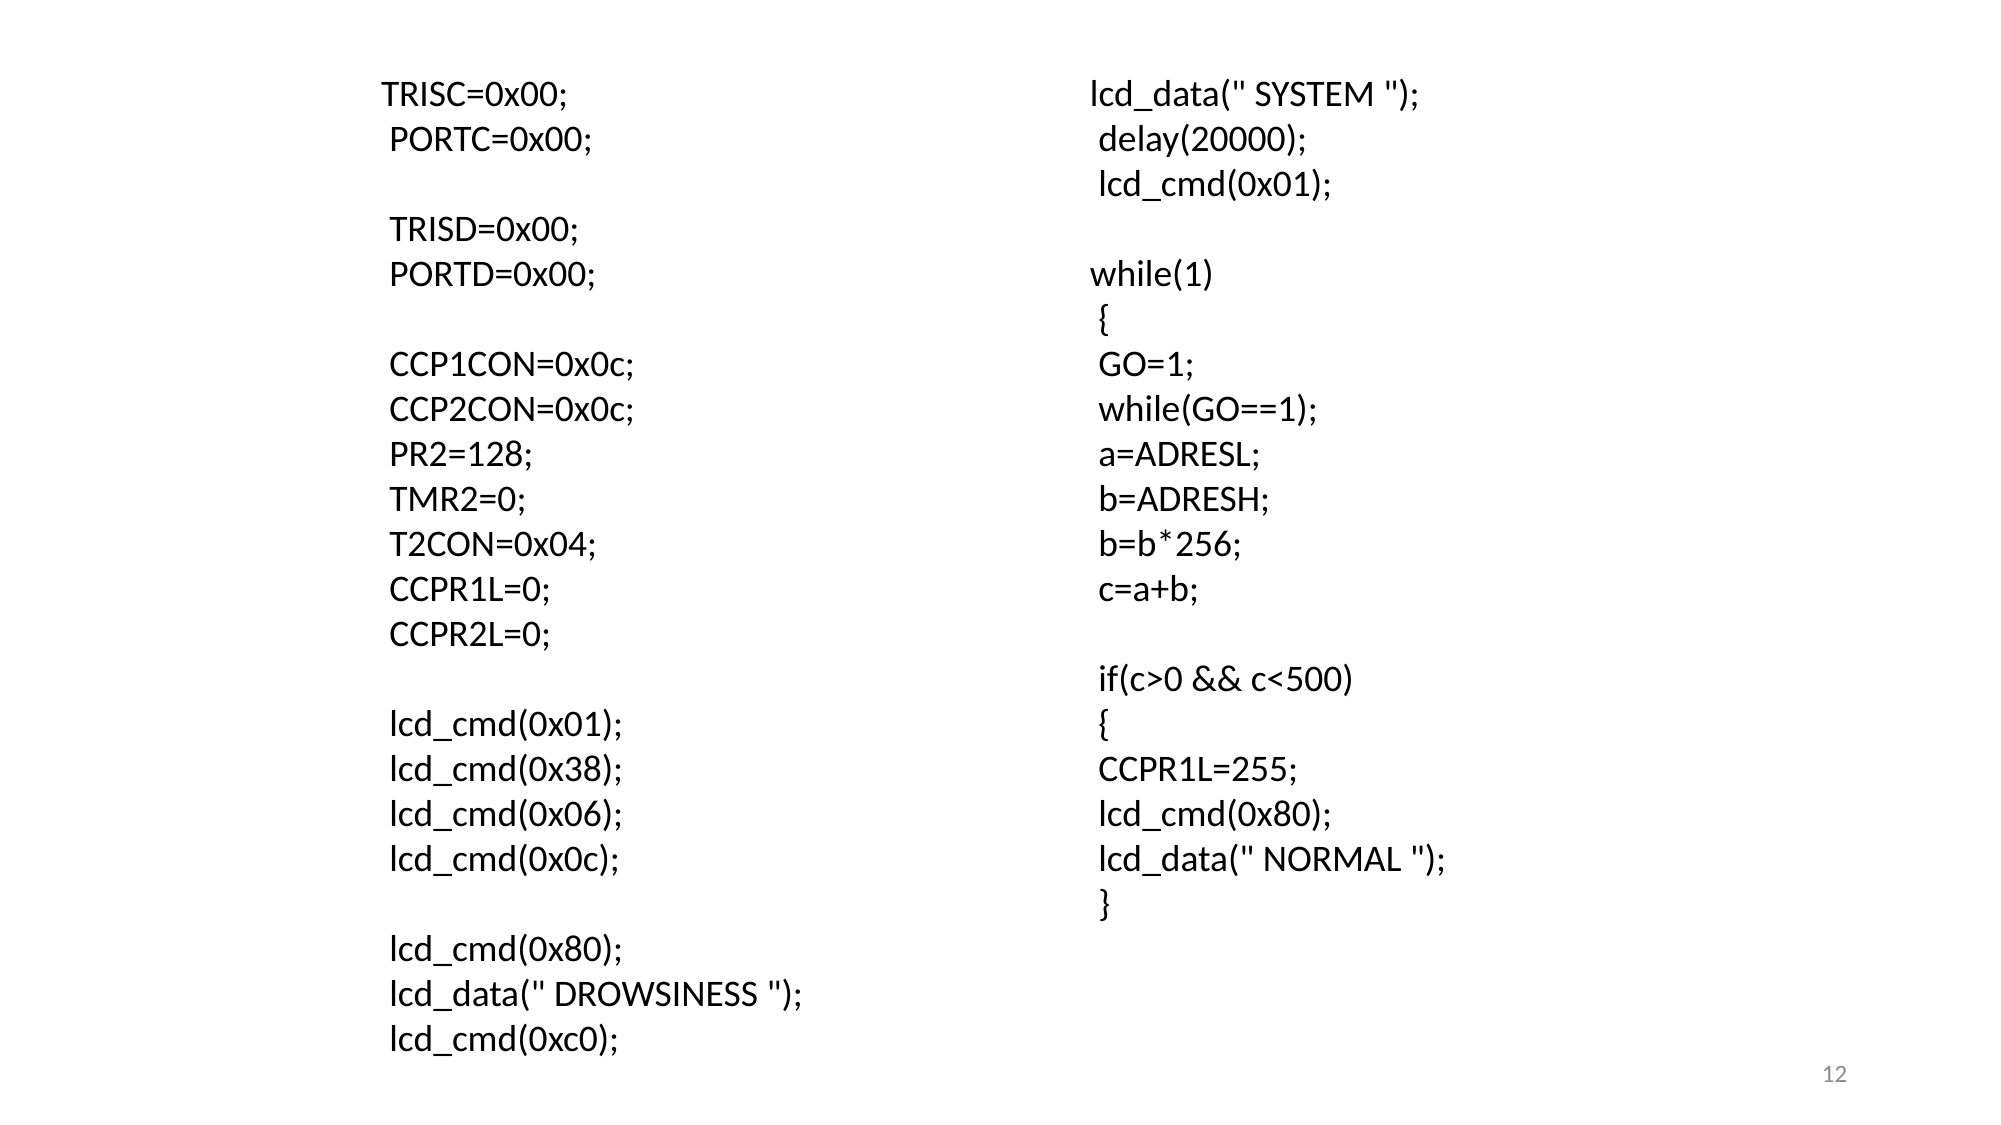

TRISC=0x00;
 PORTC=0x00;

 TRISD=0x00;
 PORTD=0x00;

 CCP1CON=0x0c;
 CCP2CON=0x0c;
 PR2=128;
 TMR2=0;
 T2CON=0x04;
 CCPR1L=0;
 CCPR2L=0;

 lcd_cmd(0x01);
 lcd_cmd(0x38);
 lcd_cmd(0x06);
 lcd_cmd(0x0c);

 lcd_cmd(0x80);
 lcd_data(" DROWSINESS ");
 lcd_cmd(0xc0);
lcd_data(" SYSTEM ");
 delay(20000);
 lcd_cmd(0x01);

while(1)
 {
 GO=1;
 while(GO==1);
 a=ADRESL;
 b=ADRESH;
 b=b*256;
 c=a+b;

 if(c>0 && c<500)
 {
 CCPR1L=255;
 lcd_cmd(0x80);
 lcd_data(" NORMAL ");
 }

12